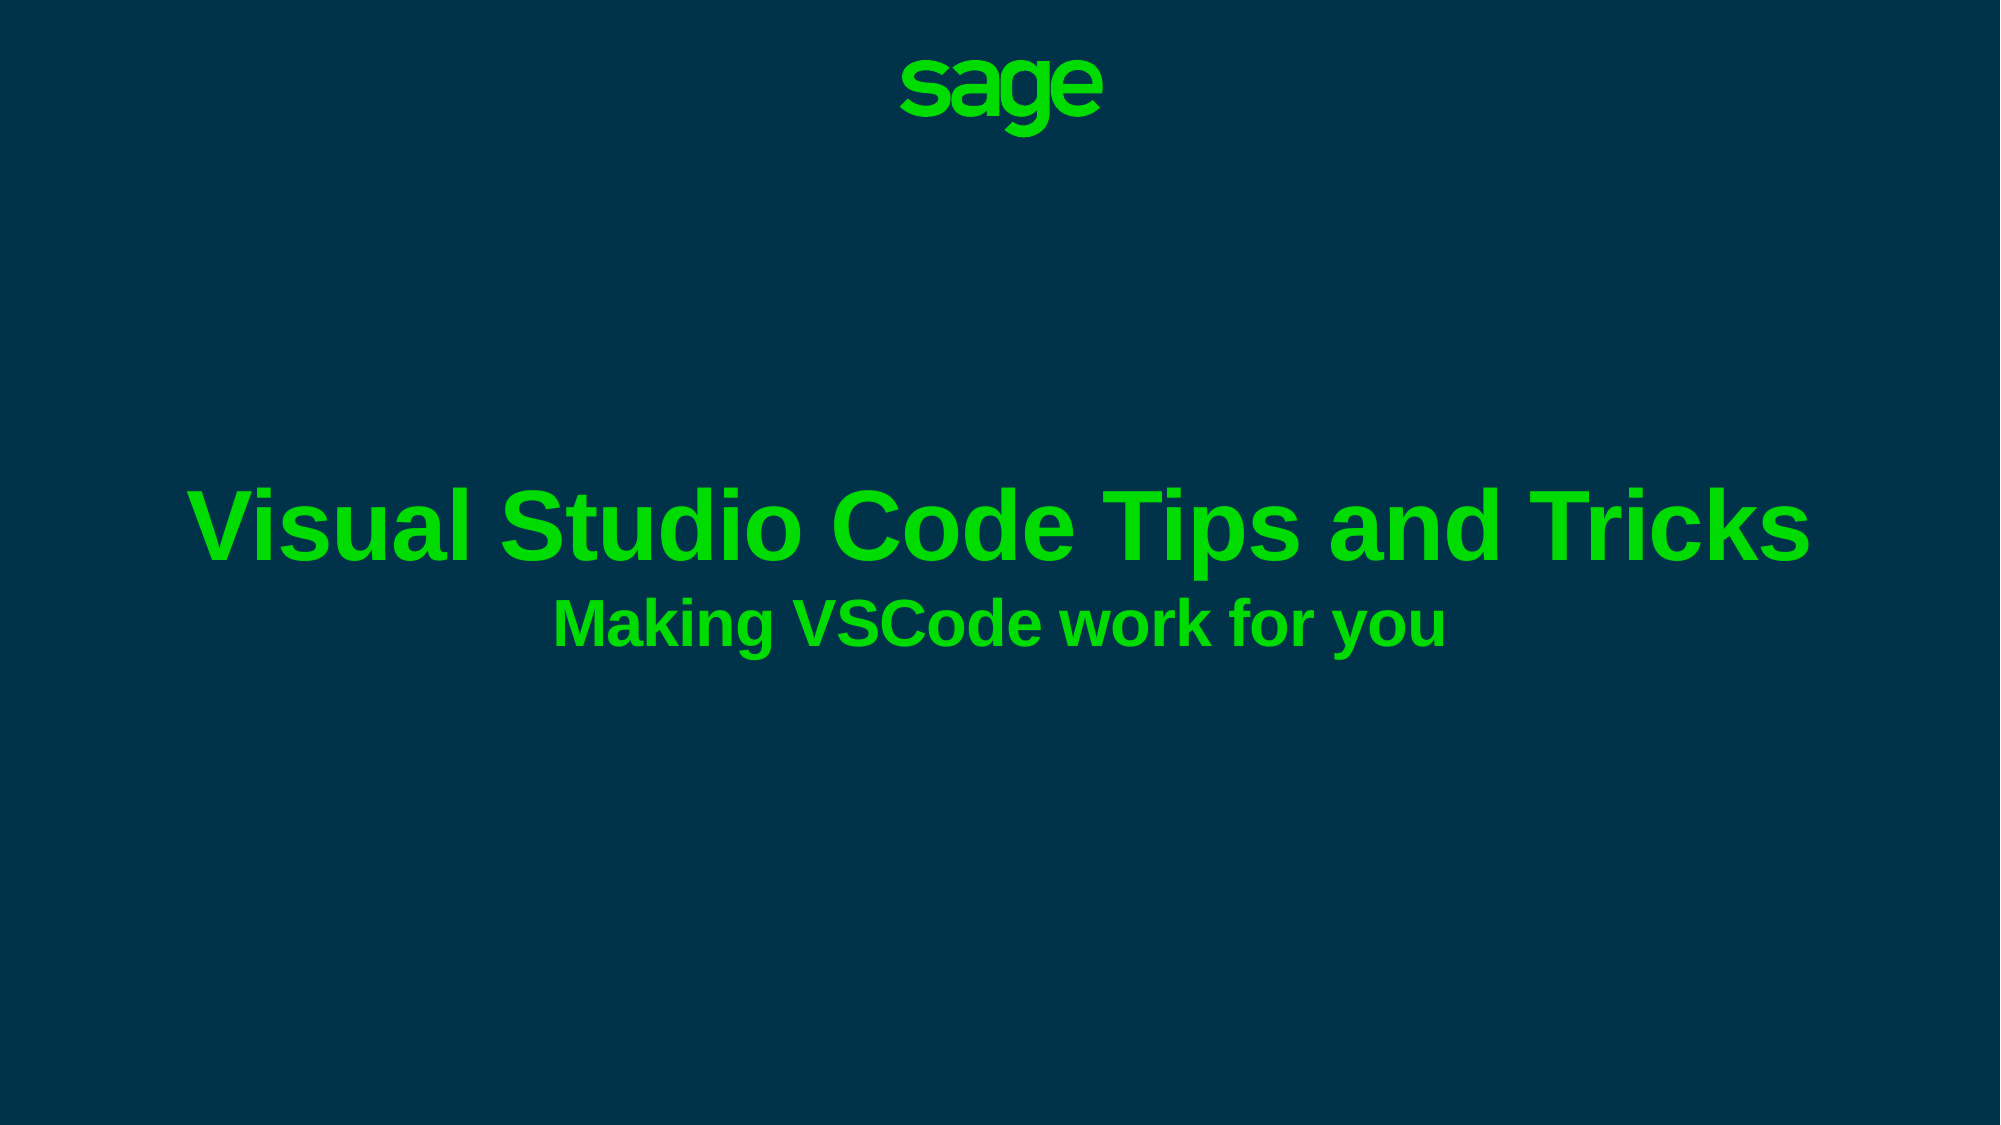

# Visual Studio Code Tips and Tricks Making VSCode work for you